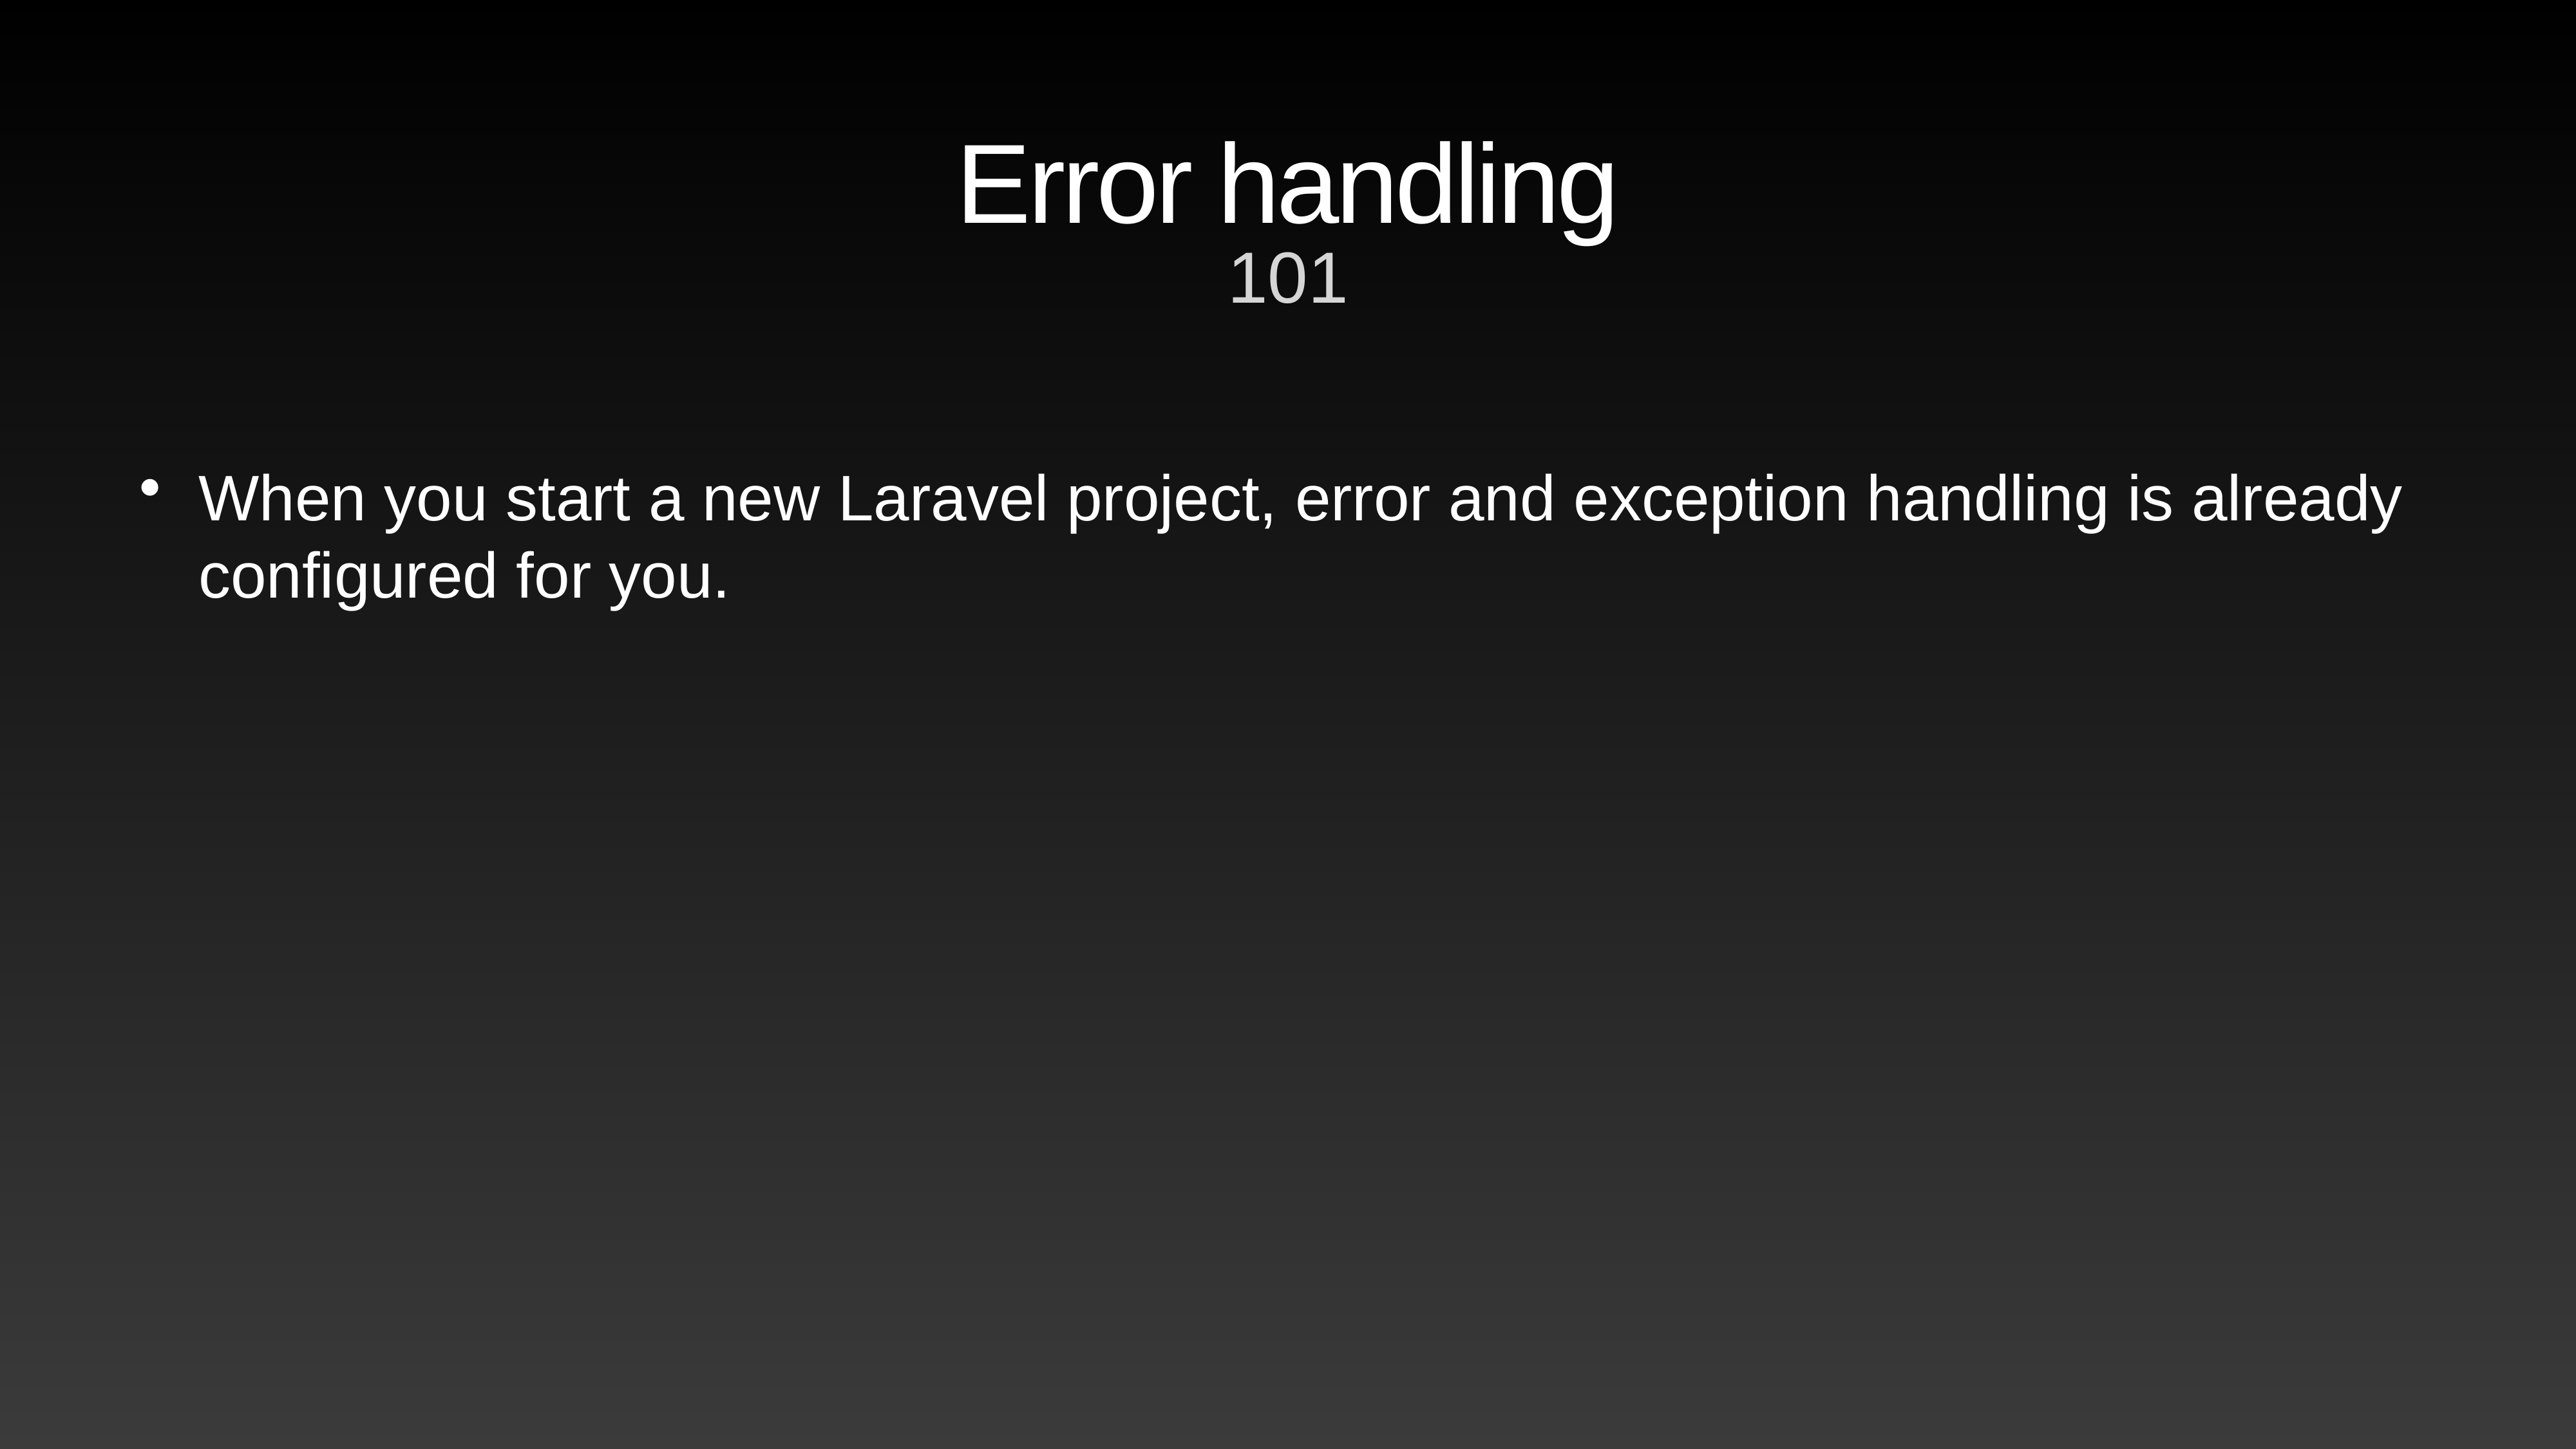

# Error handling
101
When you start a new Laravel project, error and exception handling is already configured for you.